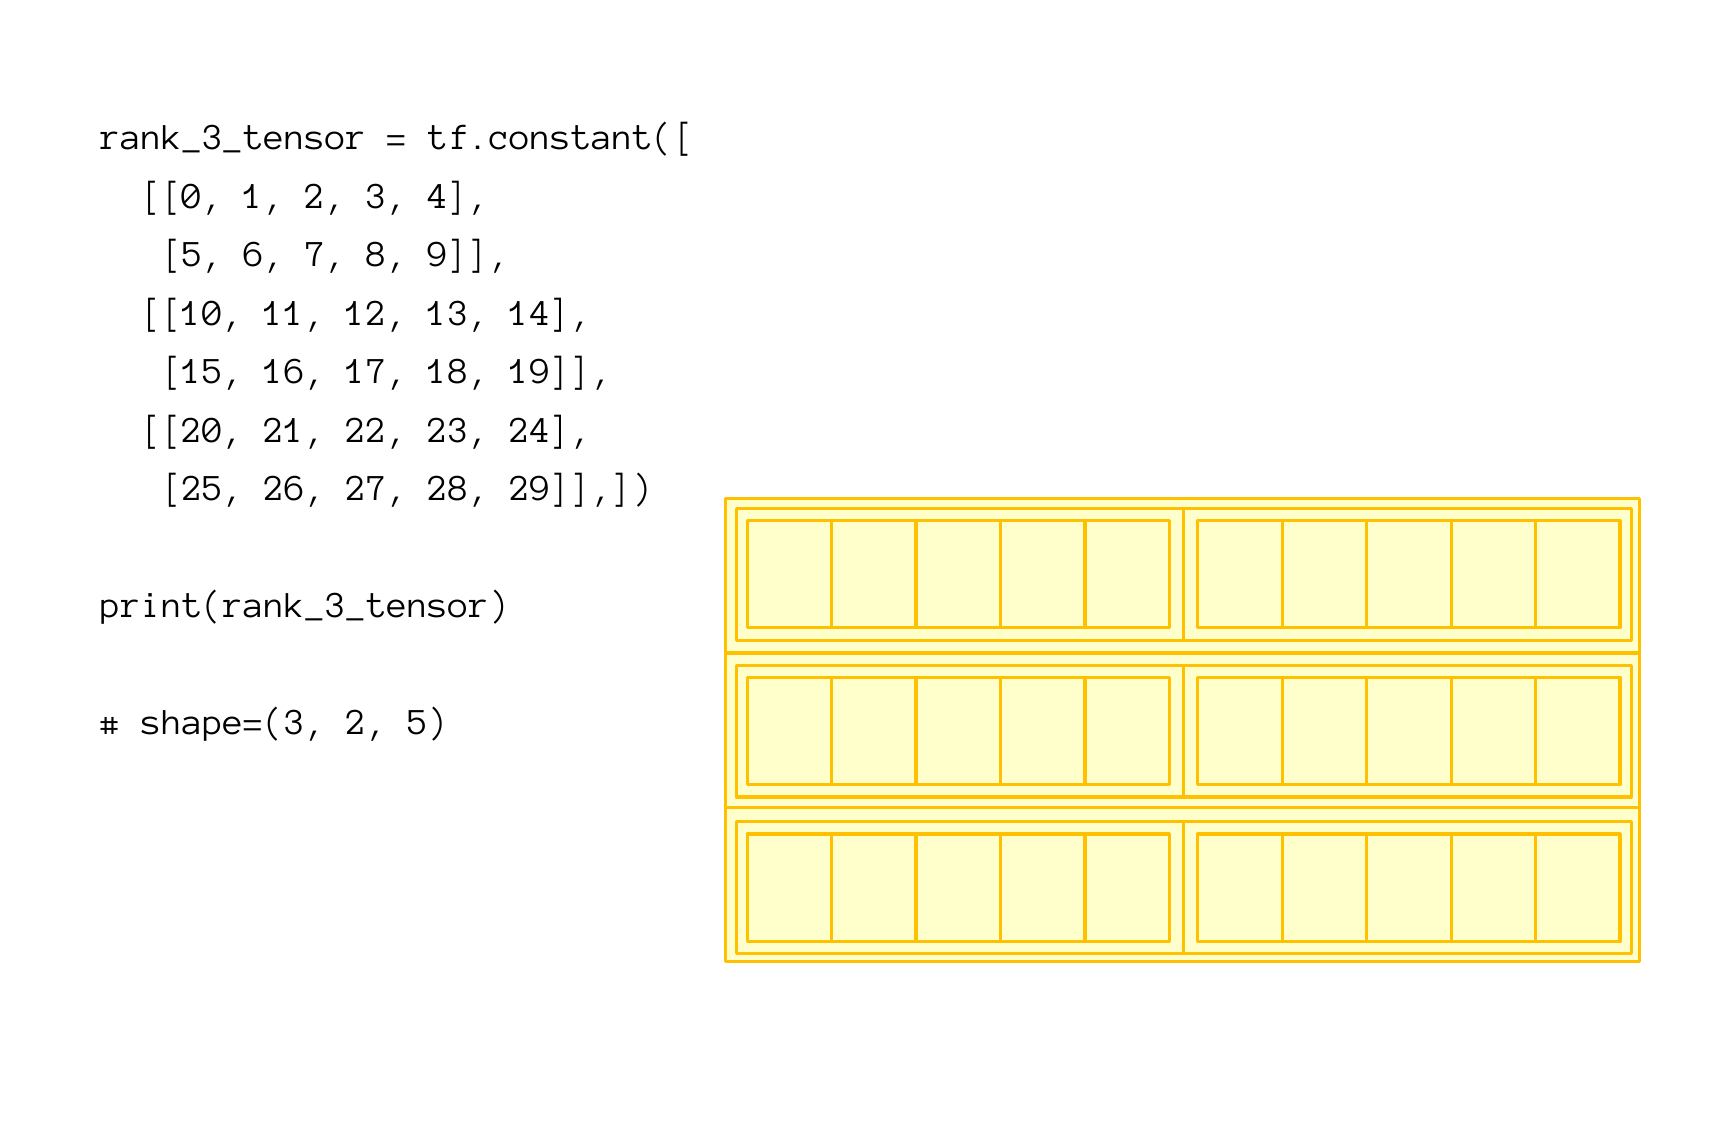

rank_3_tensor = tf.constant([
  [[0, 1, 2, 3, 4],
   [5, 6, 7, 8, 9]],
  [[10, 11, 12, 13, 14],
   [15, 16, 17, 18, 19]],
  [[20, 21, 22, 23, 24],
   [25, 26, 27, 28, 29]],])

print(rank_3_tensor)

# shape=(3, 2, 5)